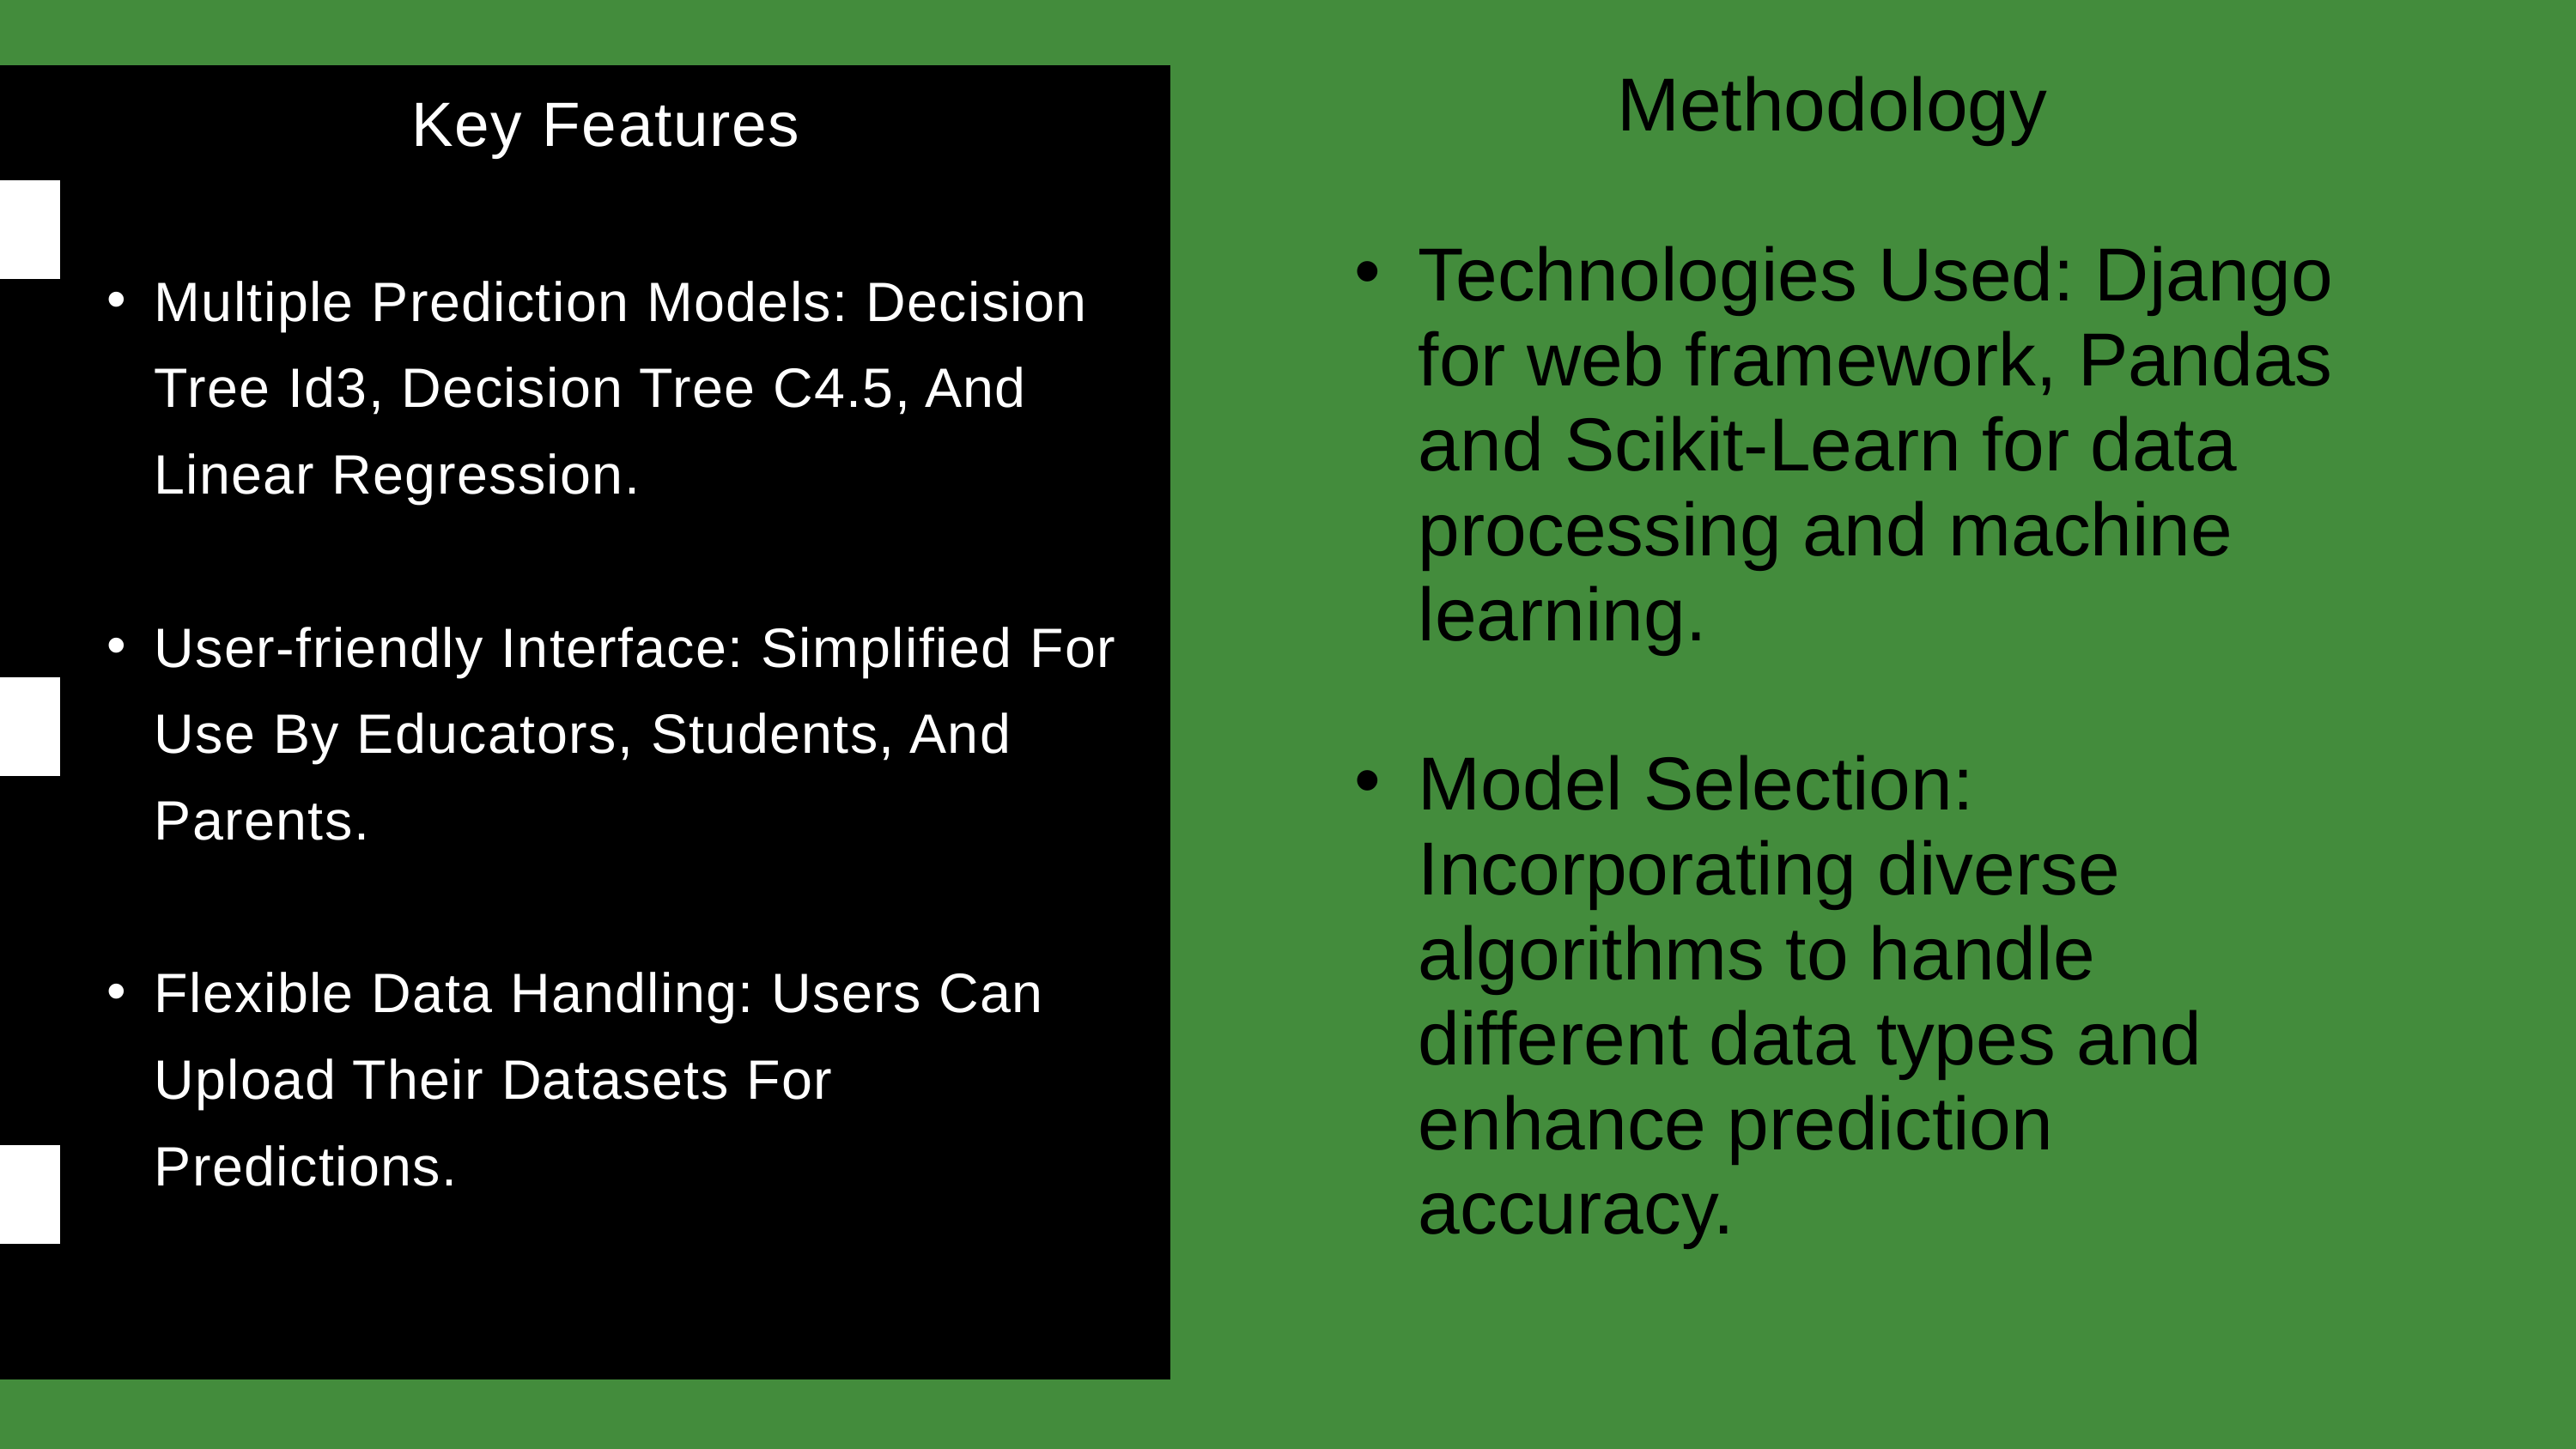

Methodology

Technologies Used: Django for web framework, Pandas and Scikit-Learn for data processing and machine learning.

Model Selection: Incorporating diverse algorithms to handle different data types and enhance prediction accuracy.

Key Features

Multiple Prediction Models: Decision Tree Id3, Decision Tree C4.5, And Linear Regression.

User-friendly Interface: Simplified For Use By Educators, Students, And Parents.

Flexible Data Handling: Users Can Upload Their Datasets For Predictions.